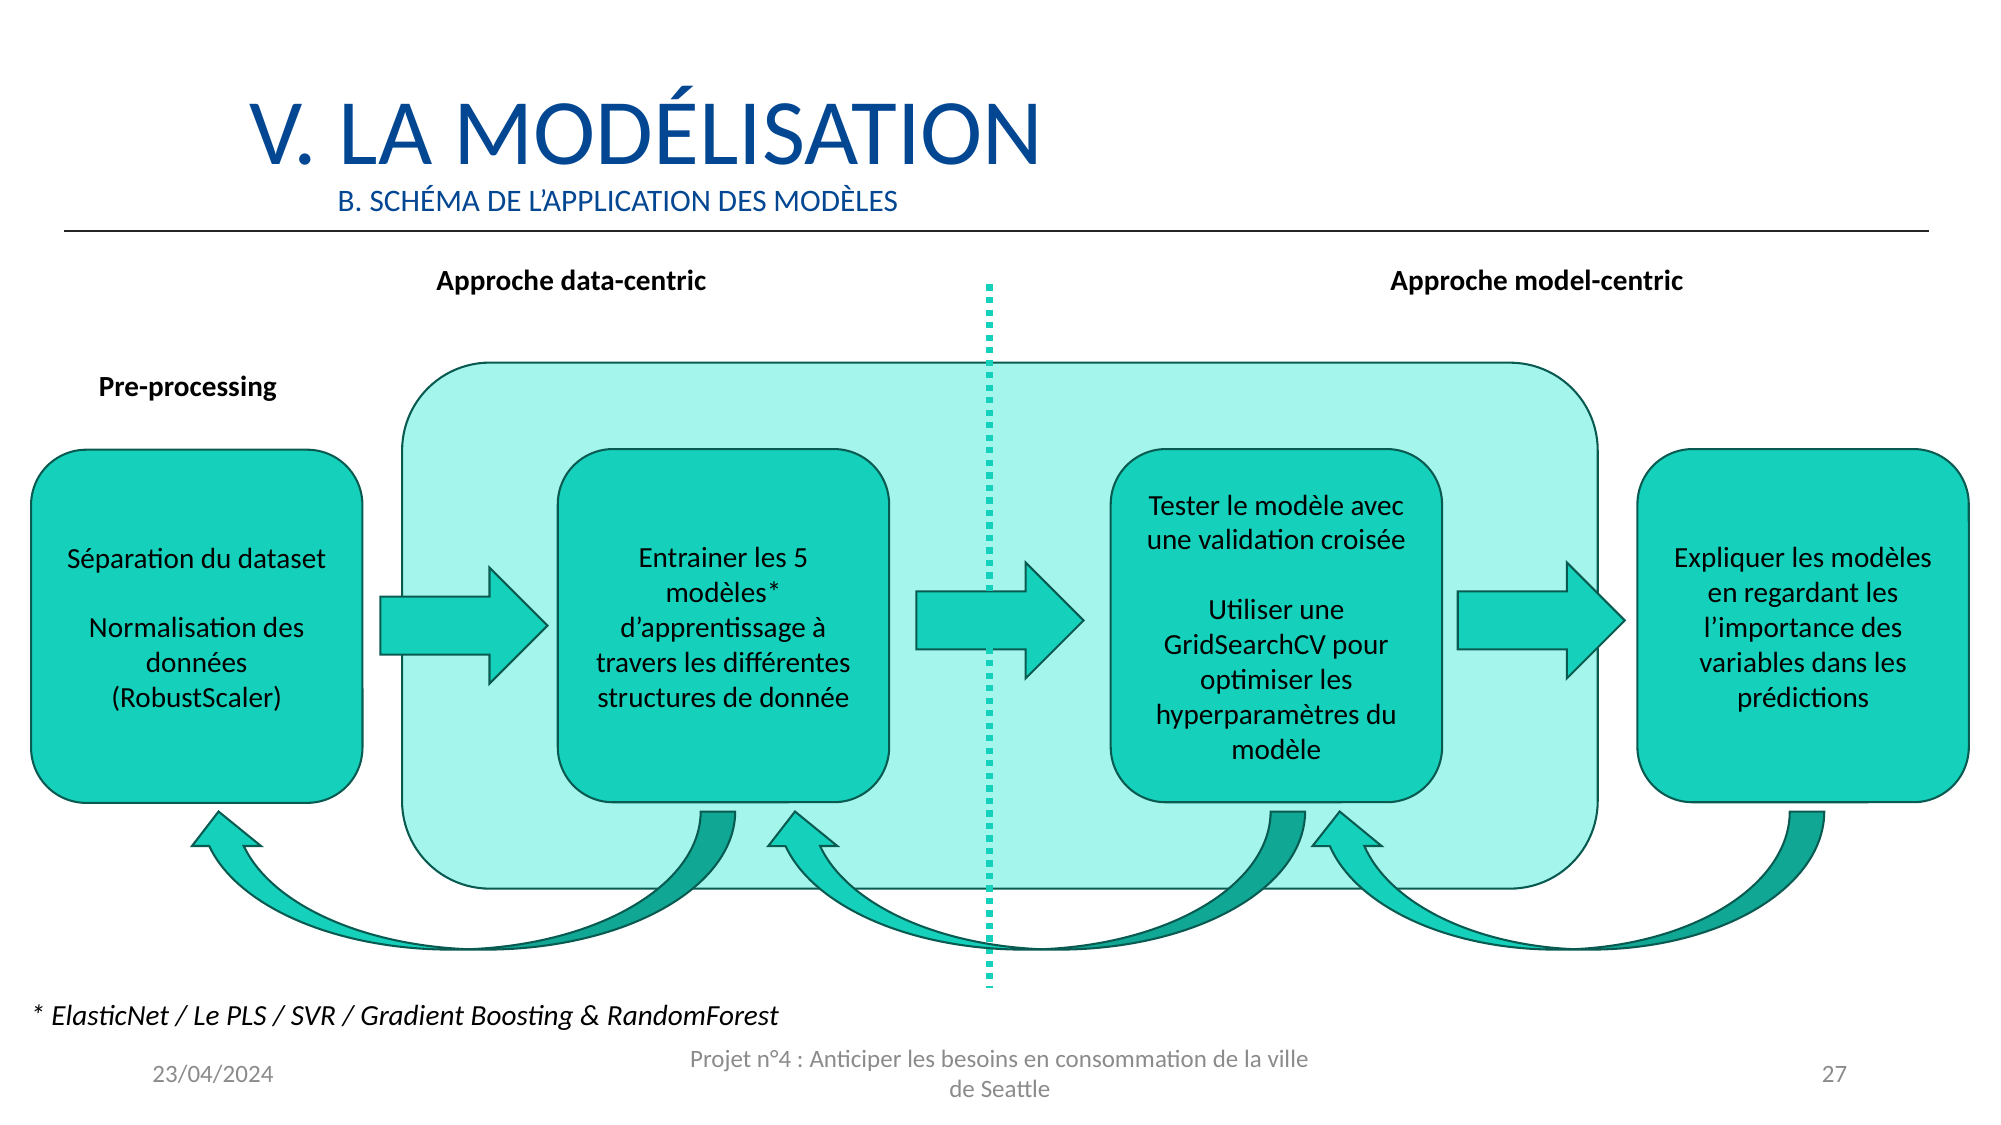

V. La modélisation
B. Schéma de l’application des modèles
Approche data-centric
Approche model-centric
Pre-processing

Expliquer les modèles en regardant les l’importance des variables dans les prédictions
Tester le modèle avec une validation croisée

Utiliser une GridSearchCV pour optimiser les hyperparamètres du modèle
Entrainer les 5 modèles* d’apprentissage à travers les différentes structures de donnée
Séparation du dataset

Normalisation des données
(RobustScaler)

* ElasticNet / Le PLS / SVR / Gradient Boosting & RandomForest
23/04/2024
Projet n°4 : Anticiper les besoins en consommation de la ville de Seattle
27